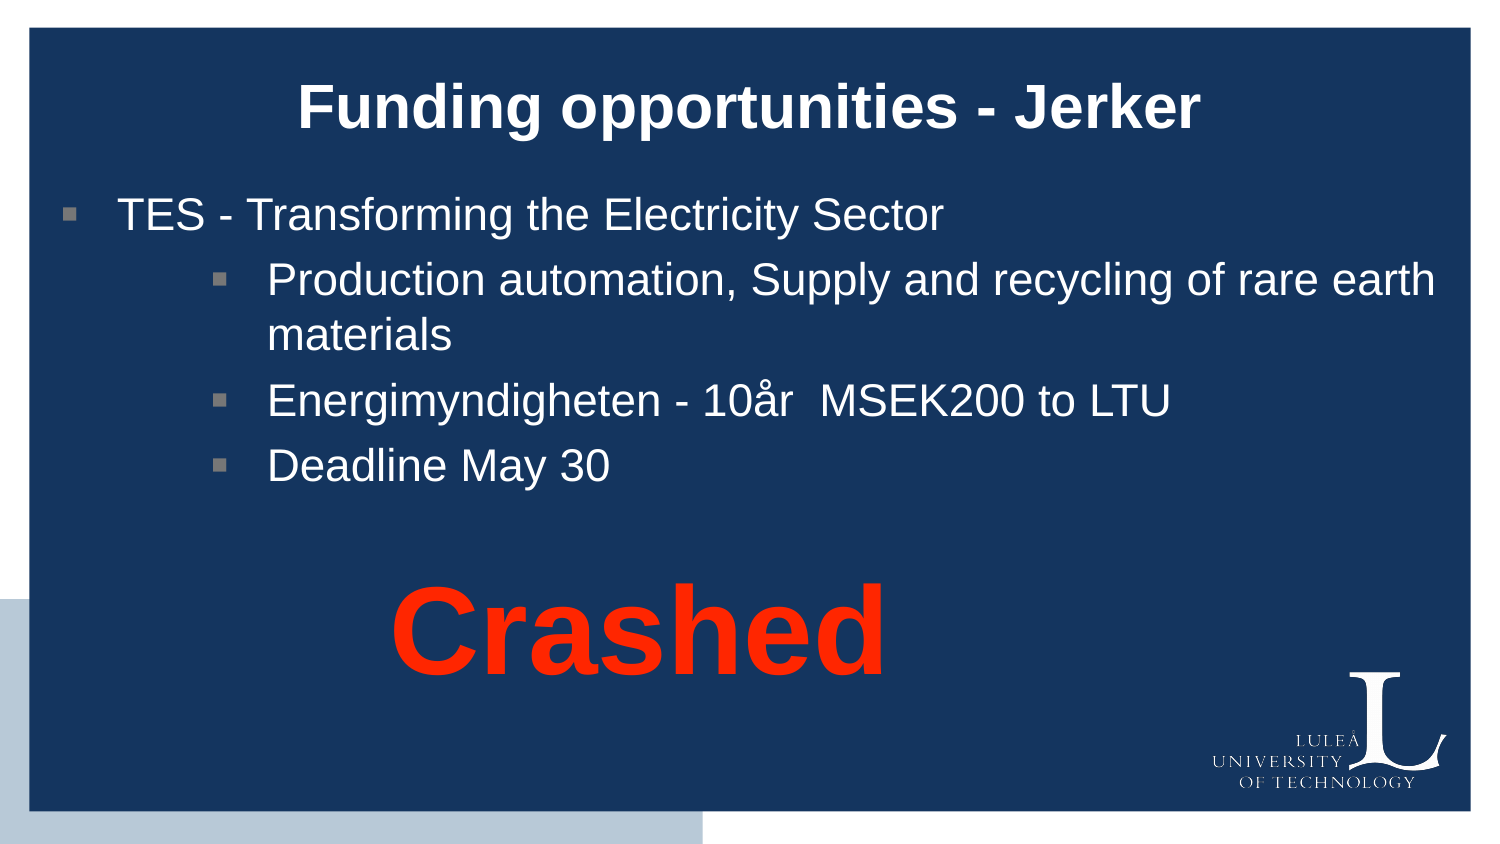

# Funding opportunities - Jerker
TES - Transforming the Electricity Sector
Production automation, Supply and recycling of rare earth materials
Energimyndigheten - 10år  MSEK200 to LTU
Deadline May 30
Crashed
13